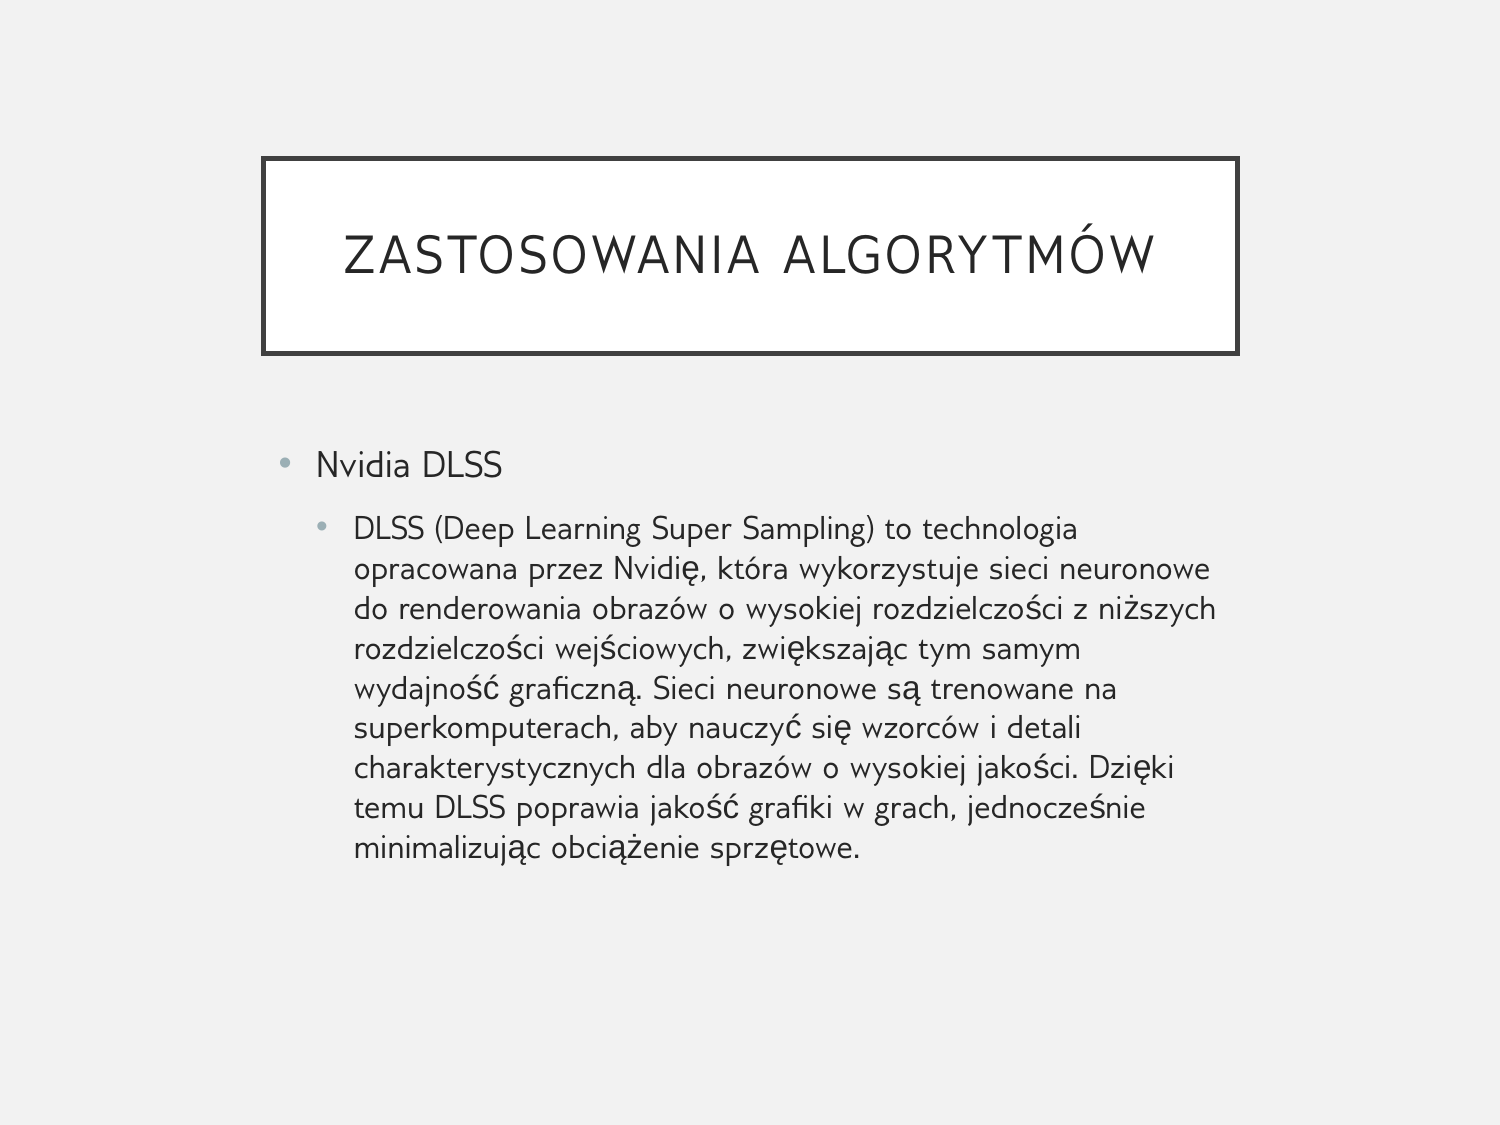

# Zastosowania Algorytmów
Nvidia DLSS
DLSS (Deep Learning Super Sampling) to technologia opracowana przez Nvidię, która wykorzystuje sieci neuronowe do renderowania obrazów o wysokiej rozdzielczości z niższych rozdzielczości wejściowych, zwiększając tym samym wydajność graficzną. Sieci neuronowe są trenowane na superkomputerach, aby nauczyć się wzorców i detali charakterystycznych dla obrazów o wysokiej jakości. Dzięki temu DLSS poprawia jakość grafiki w grach, jednocześnie minimalizując obciążenie sprzętowe.